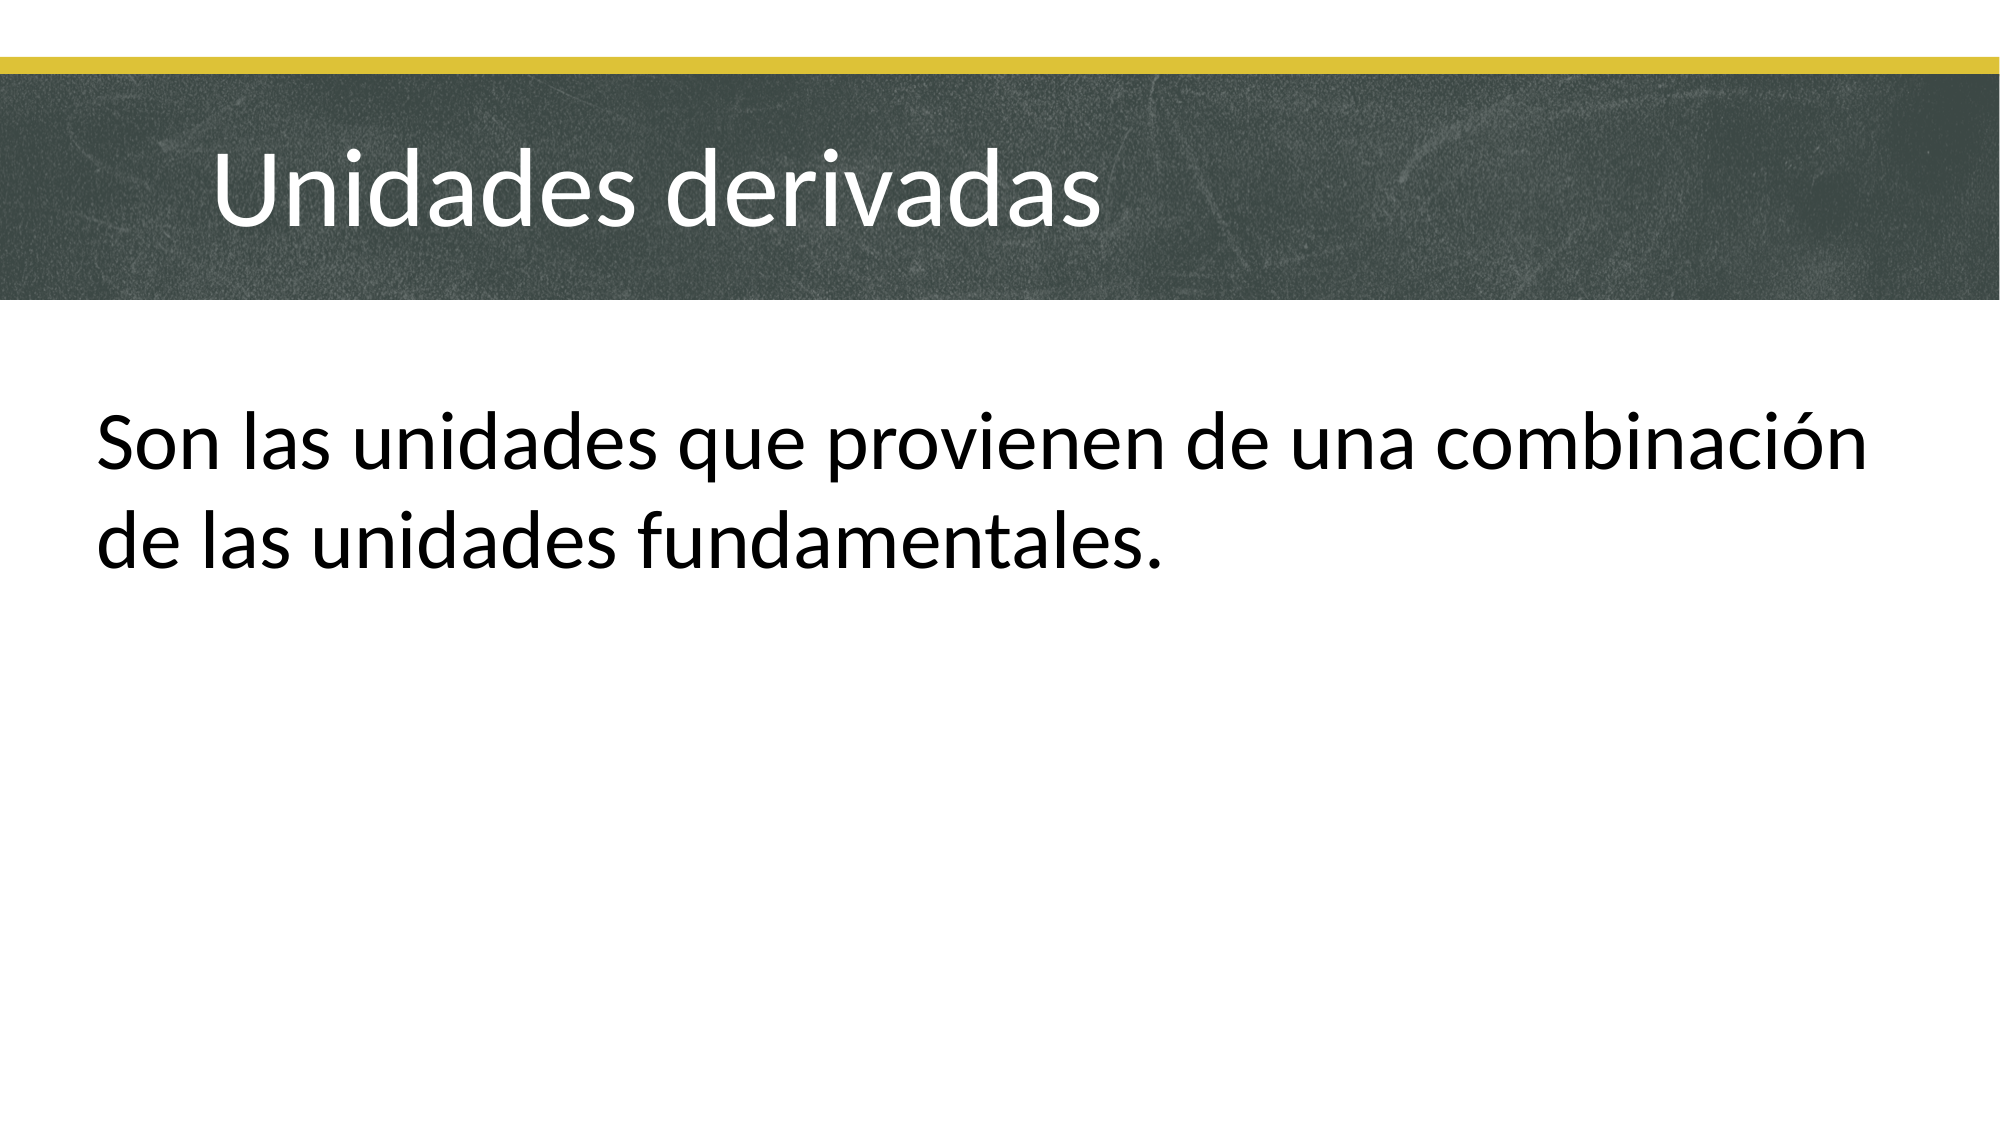

Unidades derivadas
Son las unidades que provienen de una combinación de las unidades fundamentales.